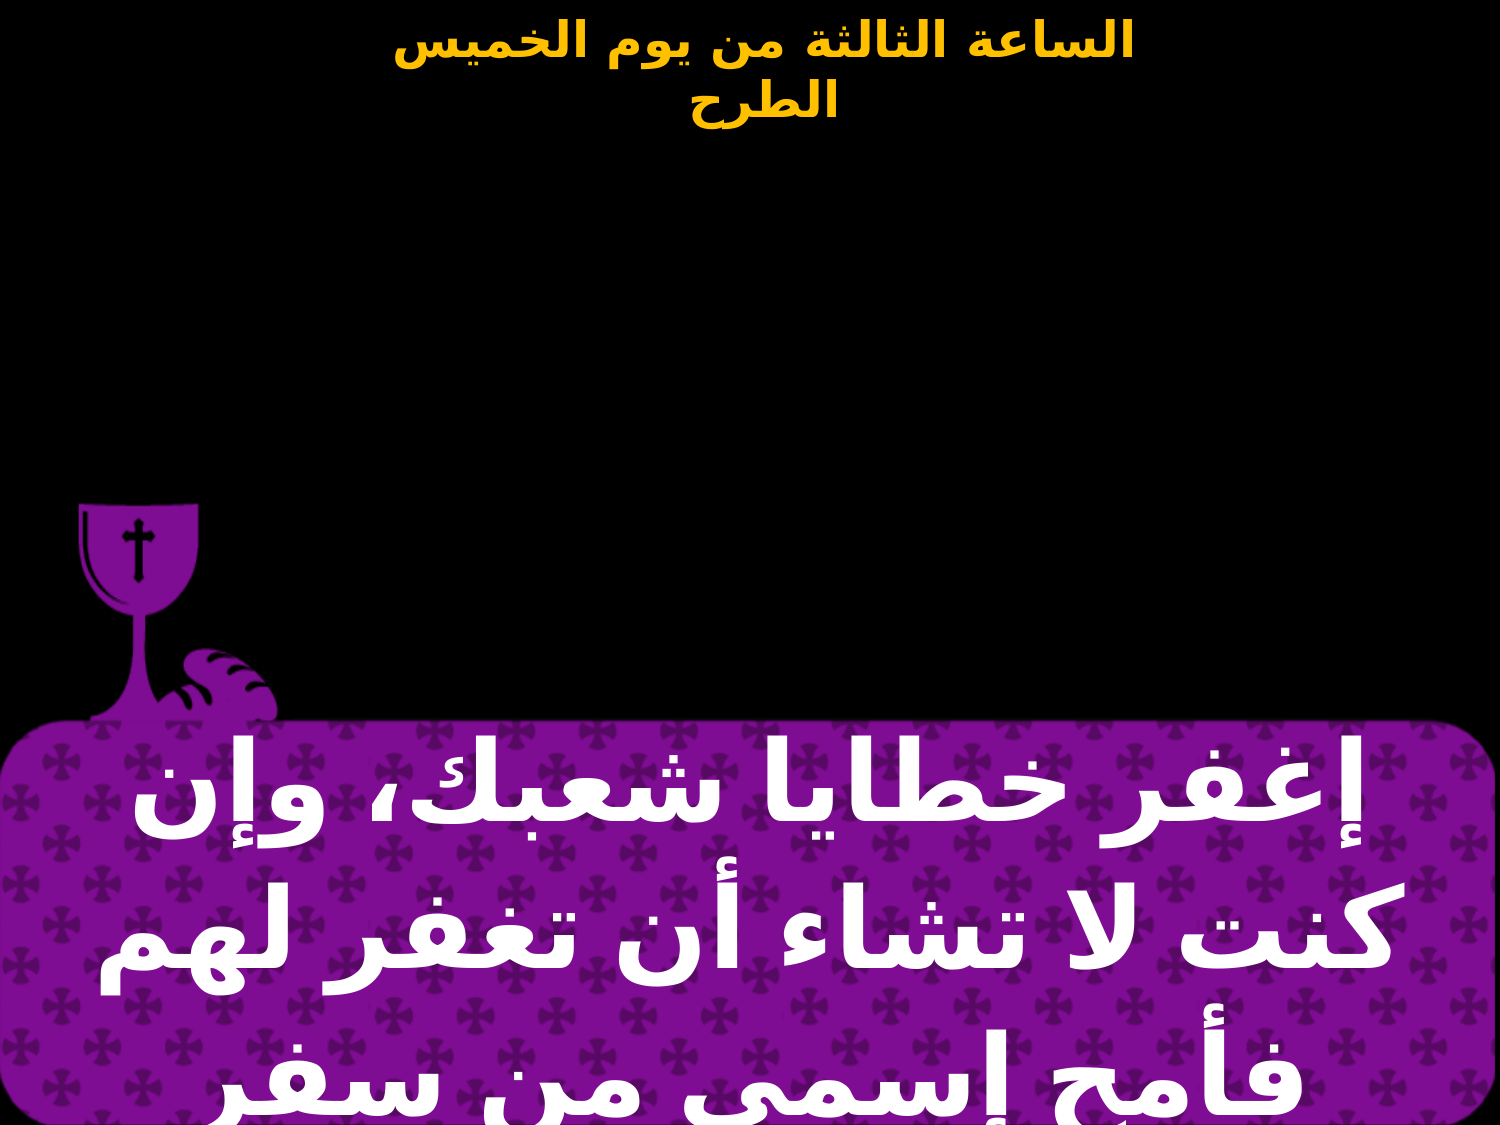

| إغفر خطايا شعبك، وإن كنت لا تشاء أن تغفر لهم فأمح إسمى من سفر الحياة |
| --- |